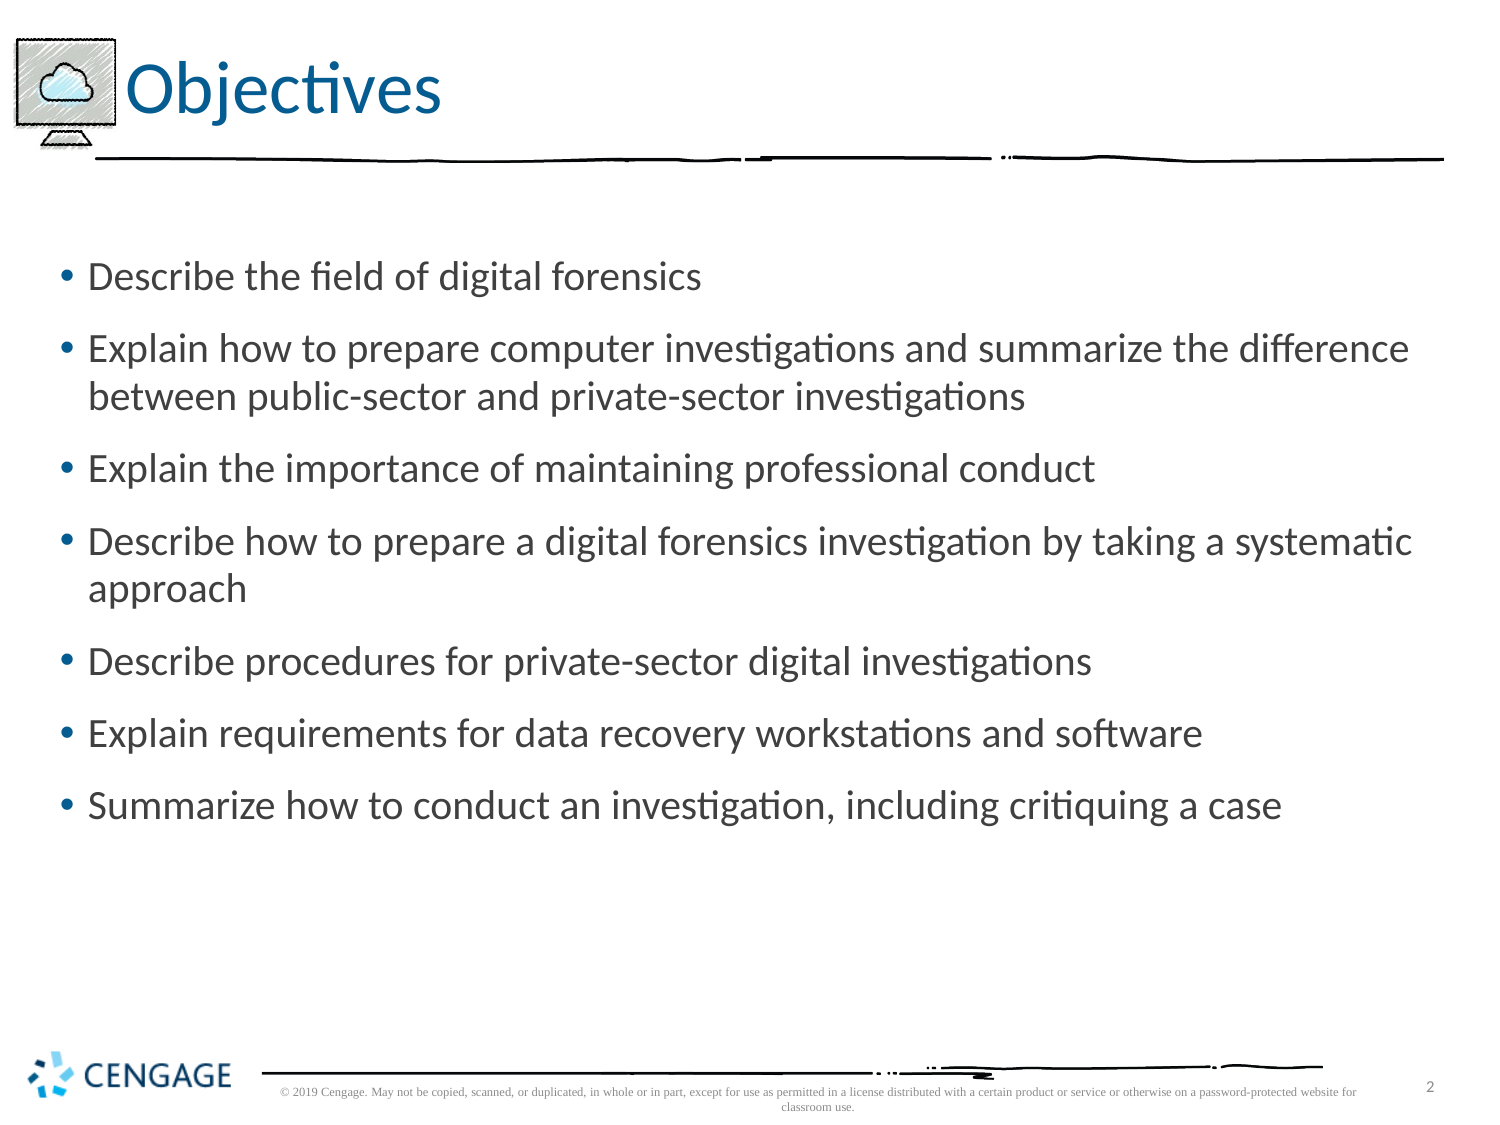

# Objectives
Describe the field of digital forensics
Explain how to prepare computer investigations and summarize the difference between public-sector and private-sector investigations
Explain the importance of maintaining professional conduct
Describe how to prepare a digital forensics investigation by taking a systematic approach
Describe procedures for private-sector digital investigations
Explain requirements for data recovery workstations and software
Summarize how to conduct an investigation, including critiquing a case

© 2019 Cengage. May not be copied, scanned, or duplicated, in whole or in part, except for use as permitted in a license distributed with a certain product or service or otherwise on a password-protected website for classroom use.